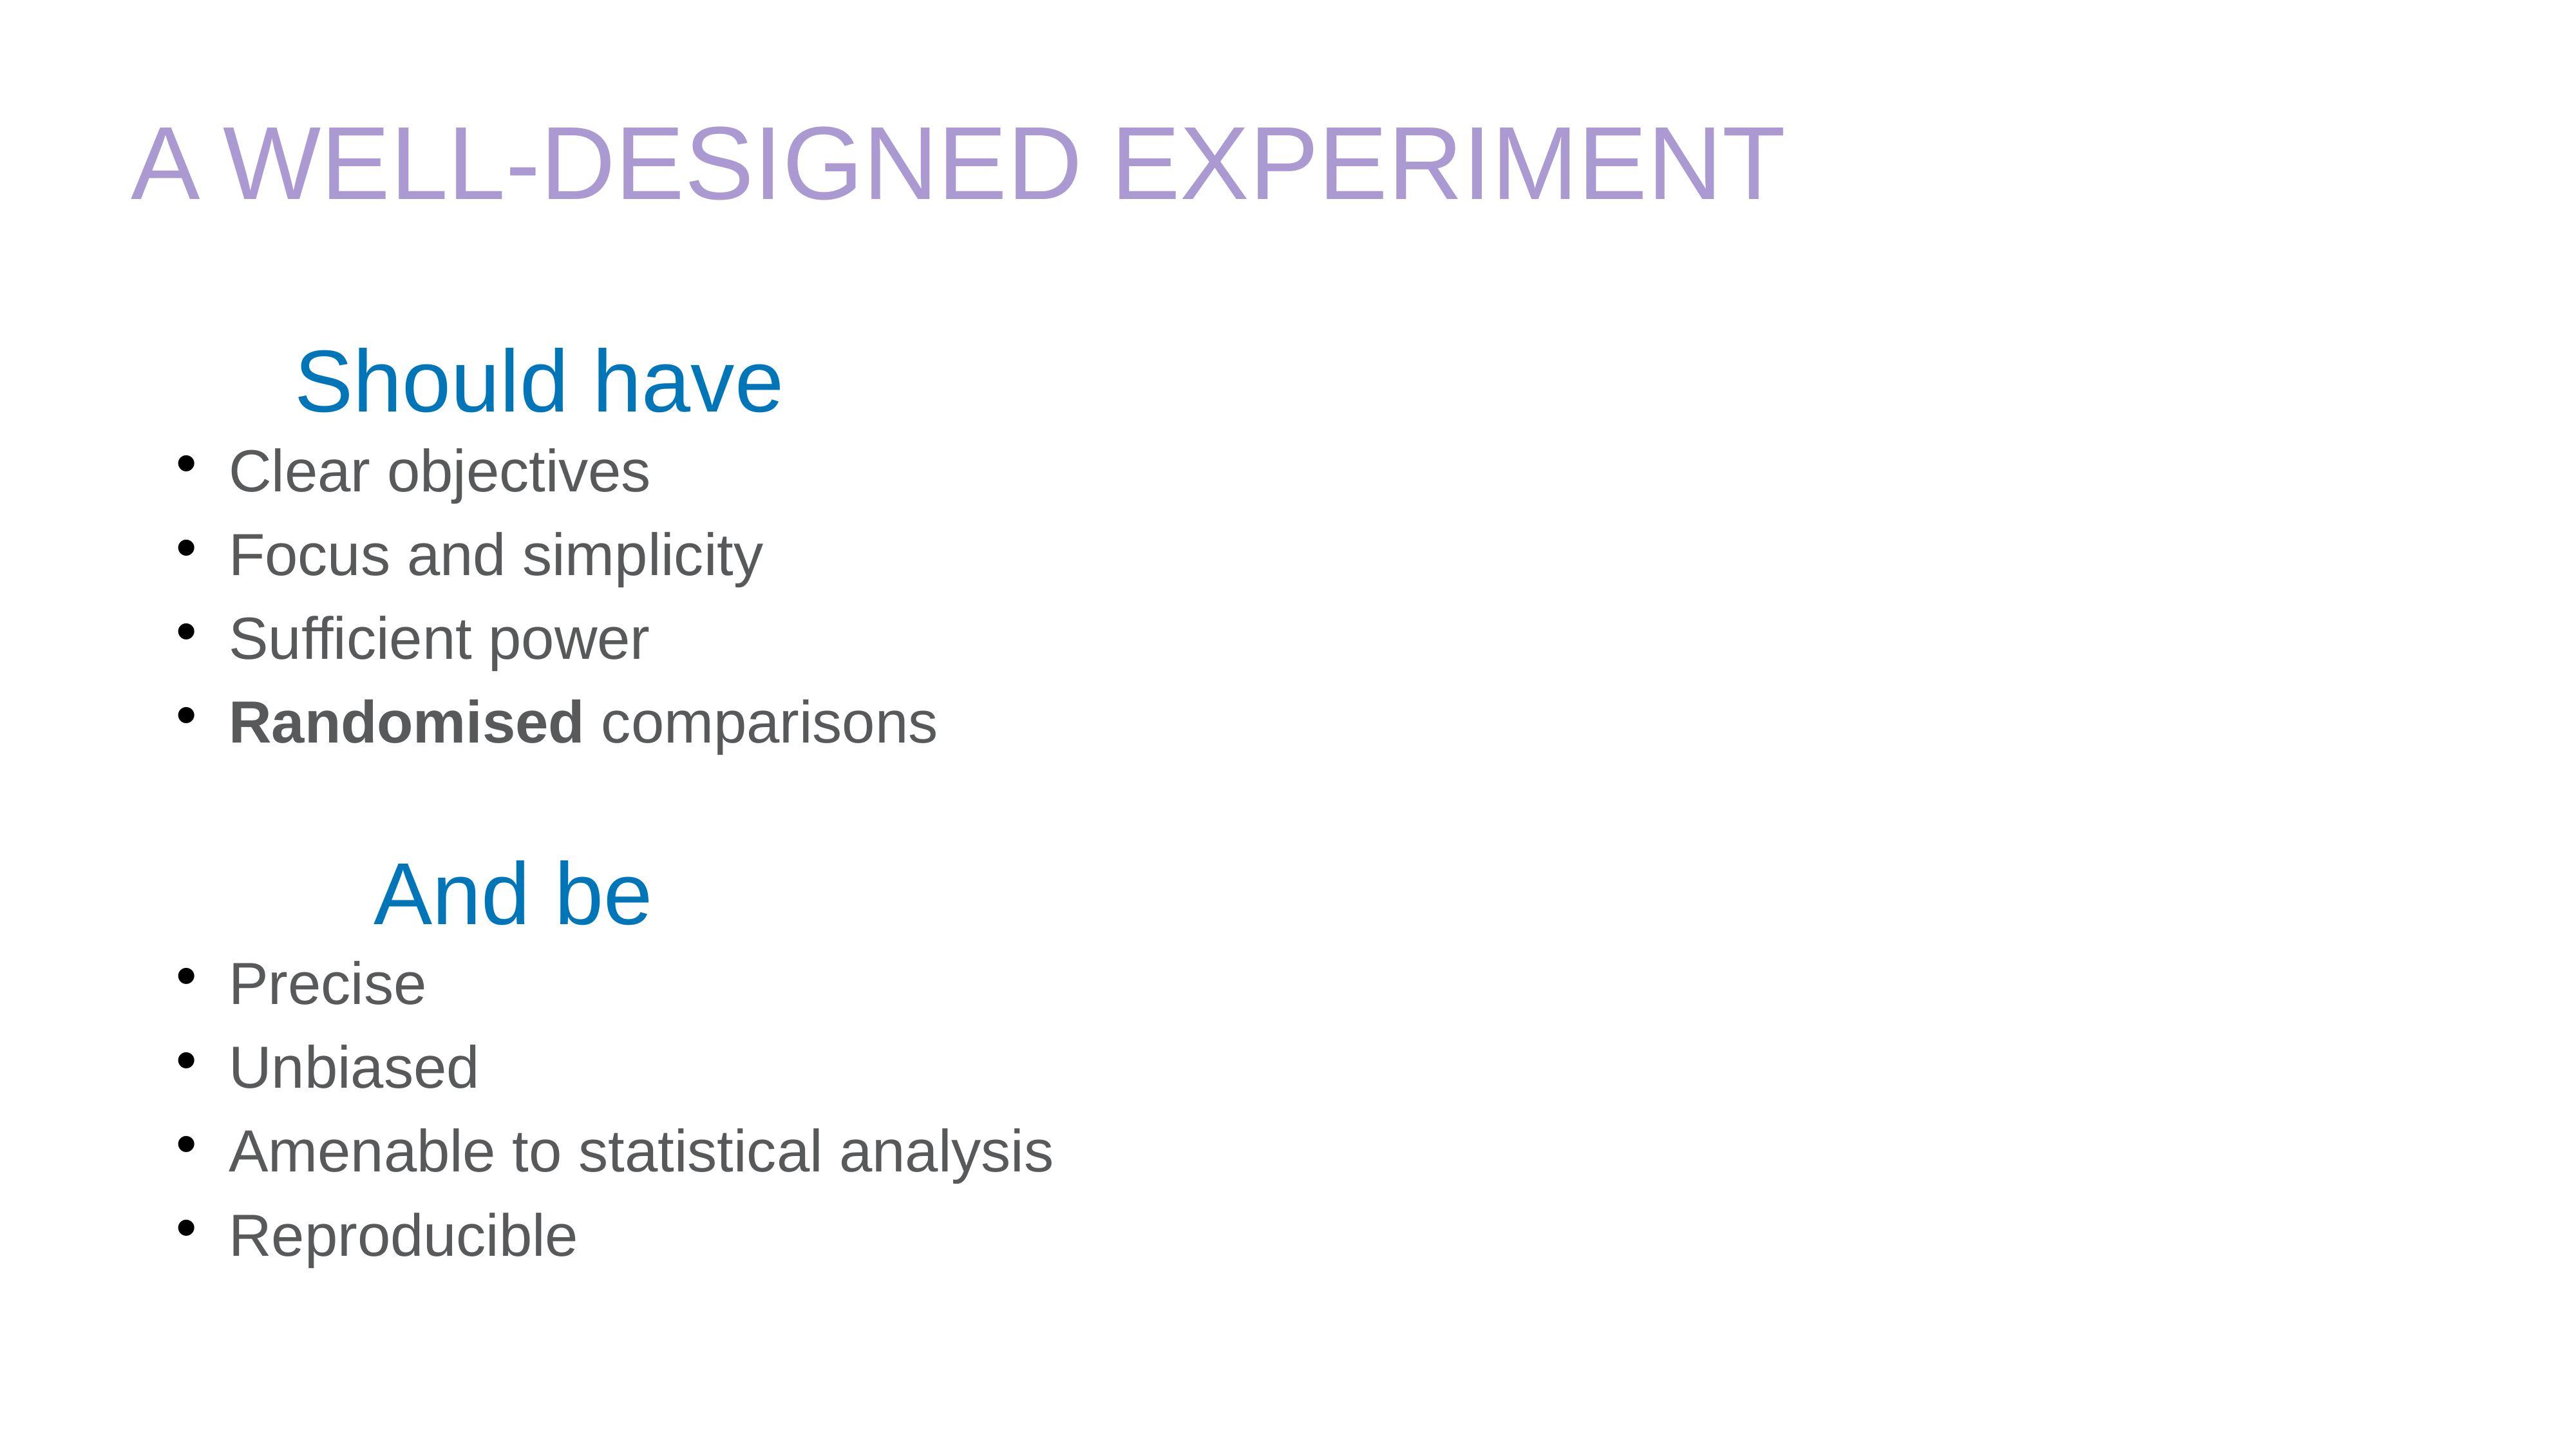

A Well-Designed Experiment
Should have
Clear objectives
Focus and simplicity
Sufficient power
Randomised comparisons
And be
Precise
Unbiased
Amenable to statistical analysis
Reproducible